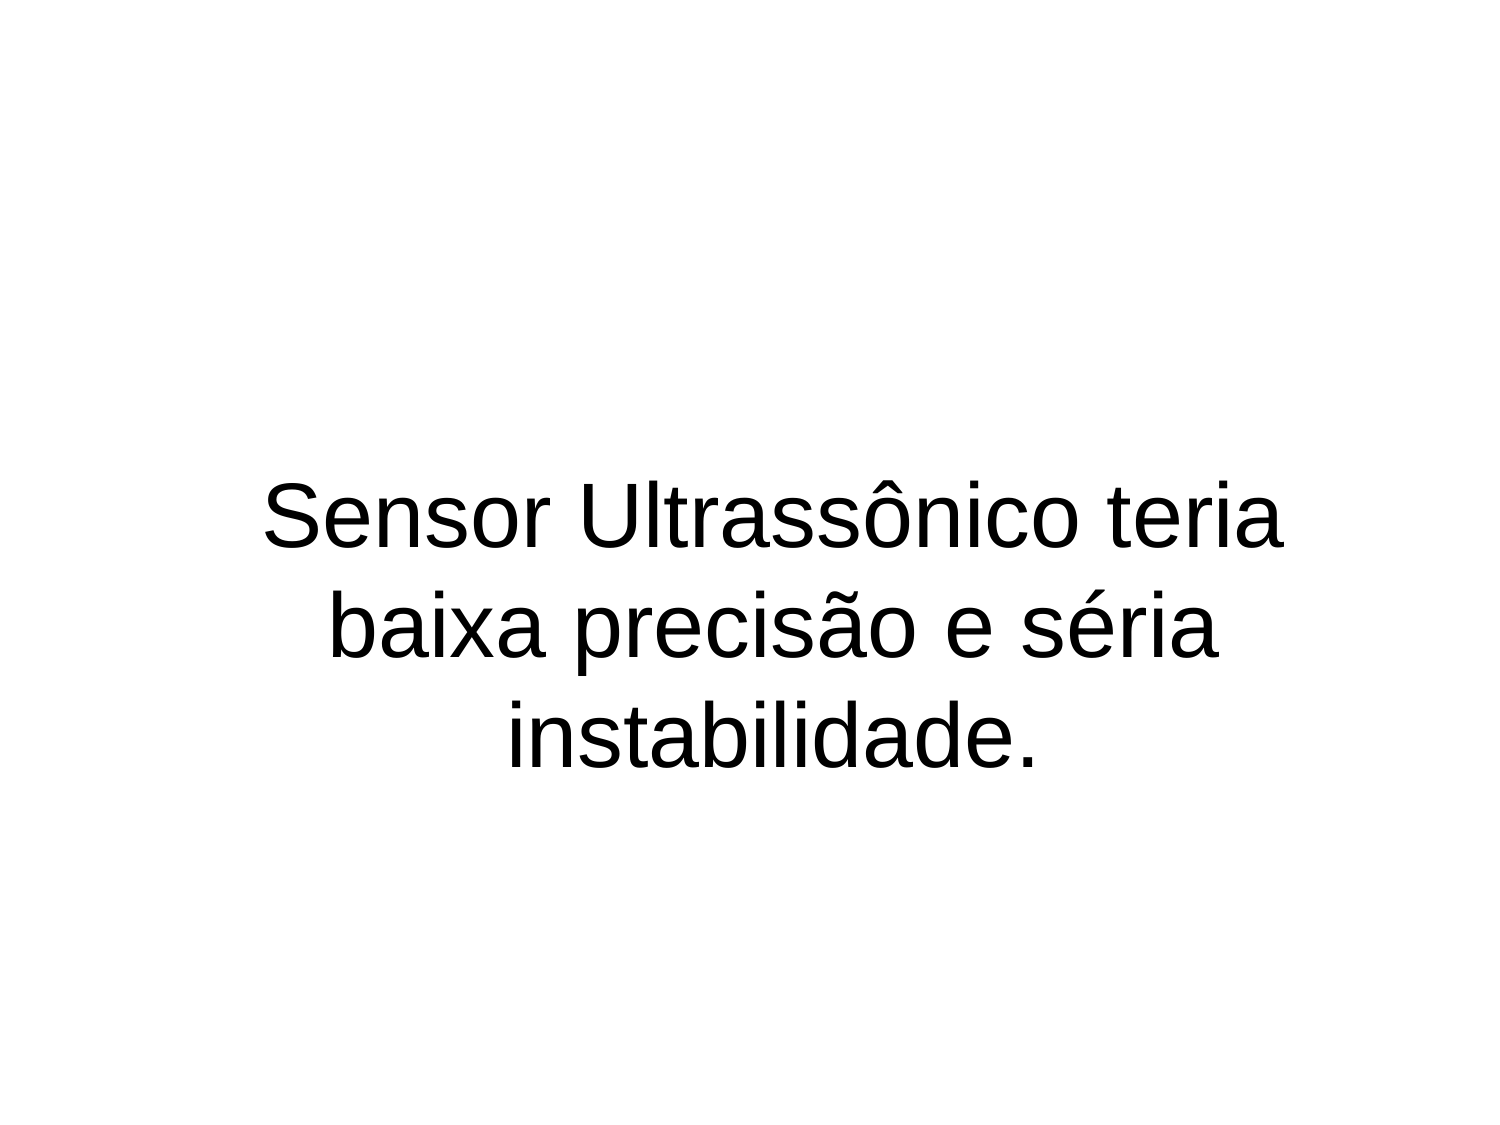

Sensor Ultrassônico teria baixa precisão e séria instabilidade.